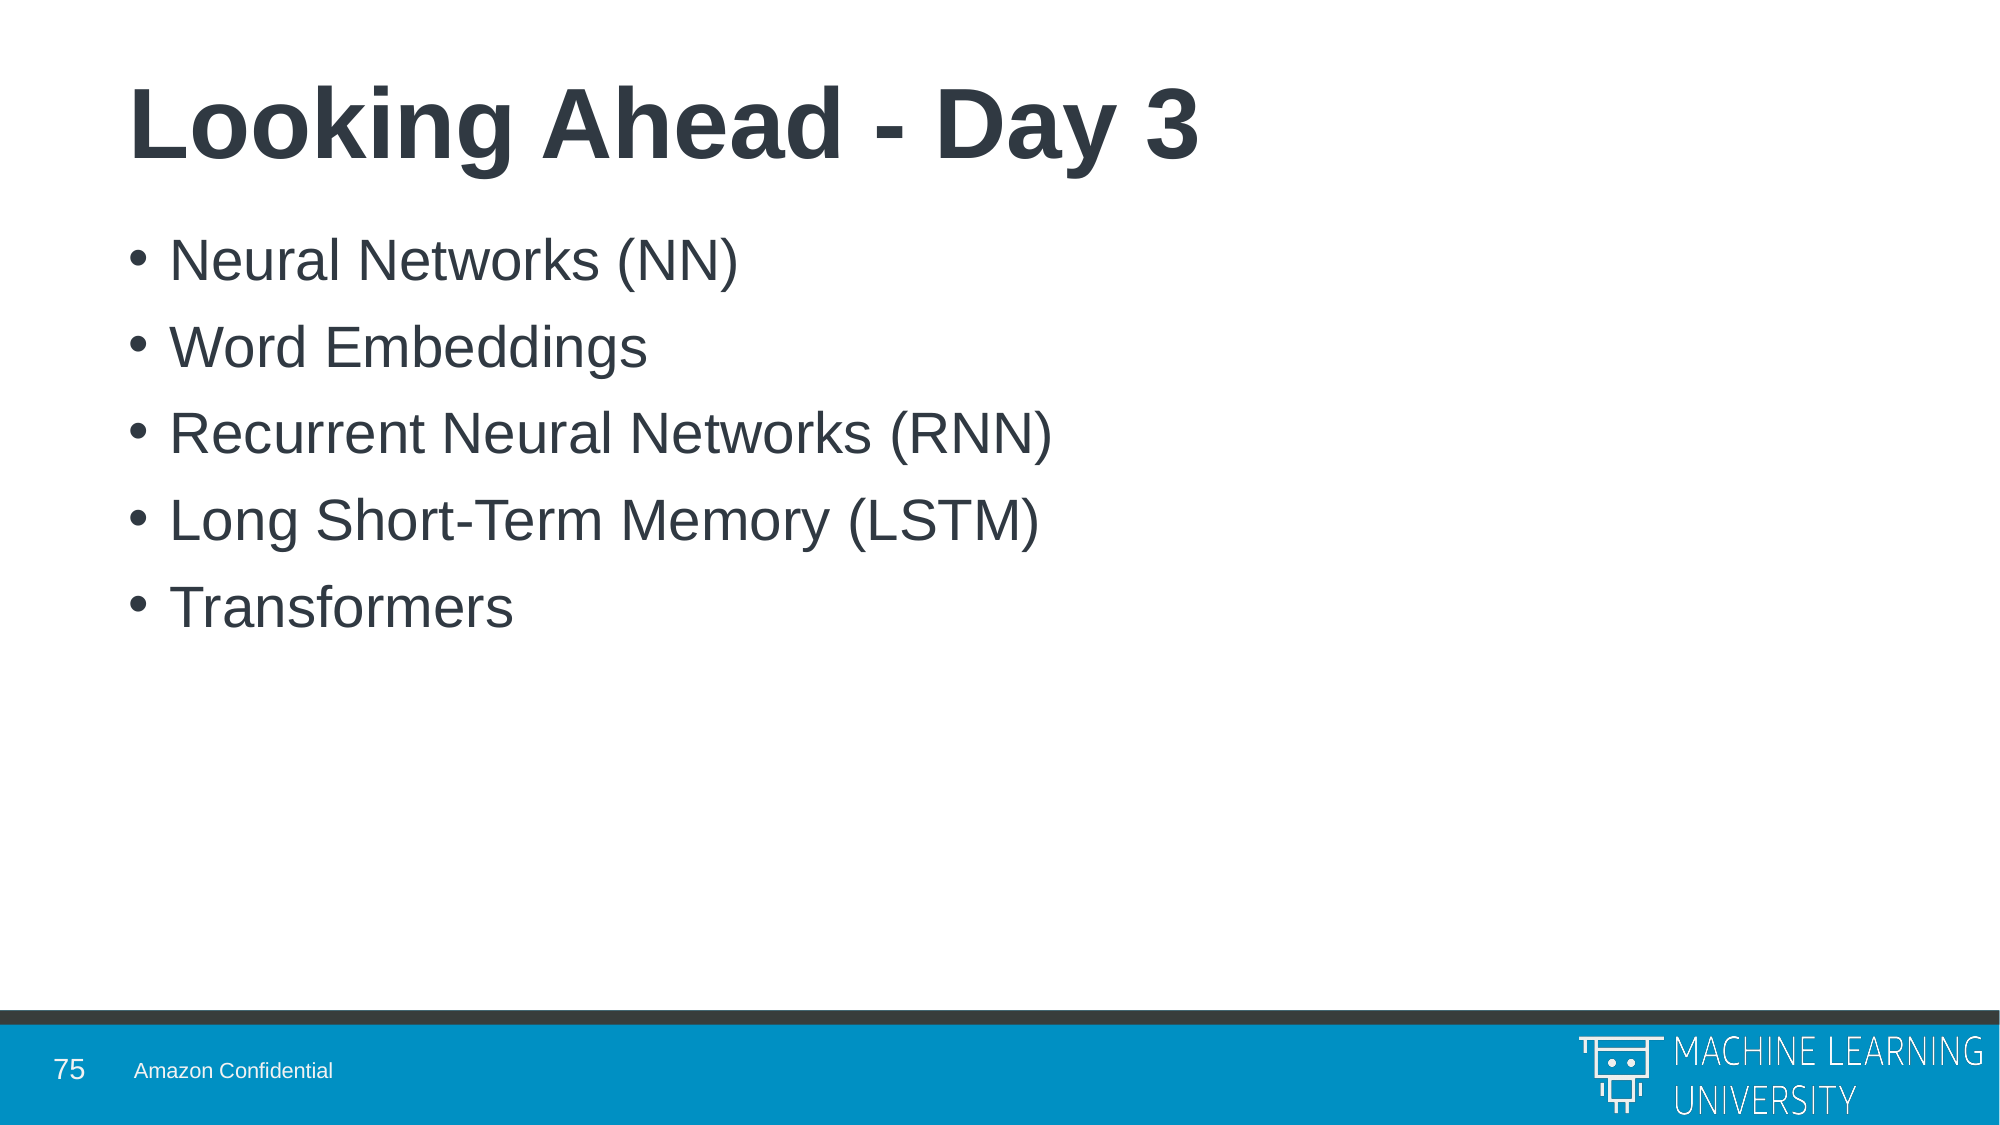

# Looking Ahead - Day 3
Neural Networks (NN)
Word Embeddings
Recurrent Neural Networks (RNN)
Long Short-Term Memory (LSTM)
Transformers